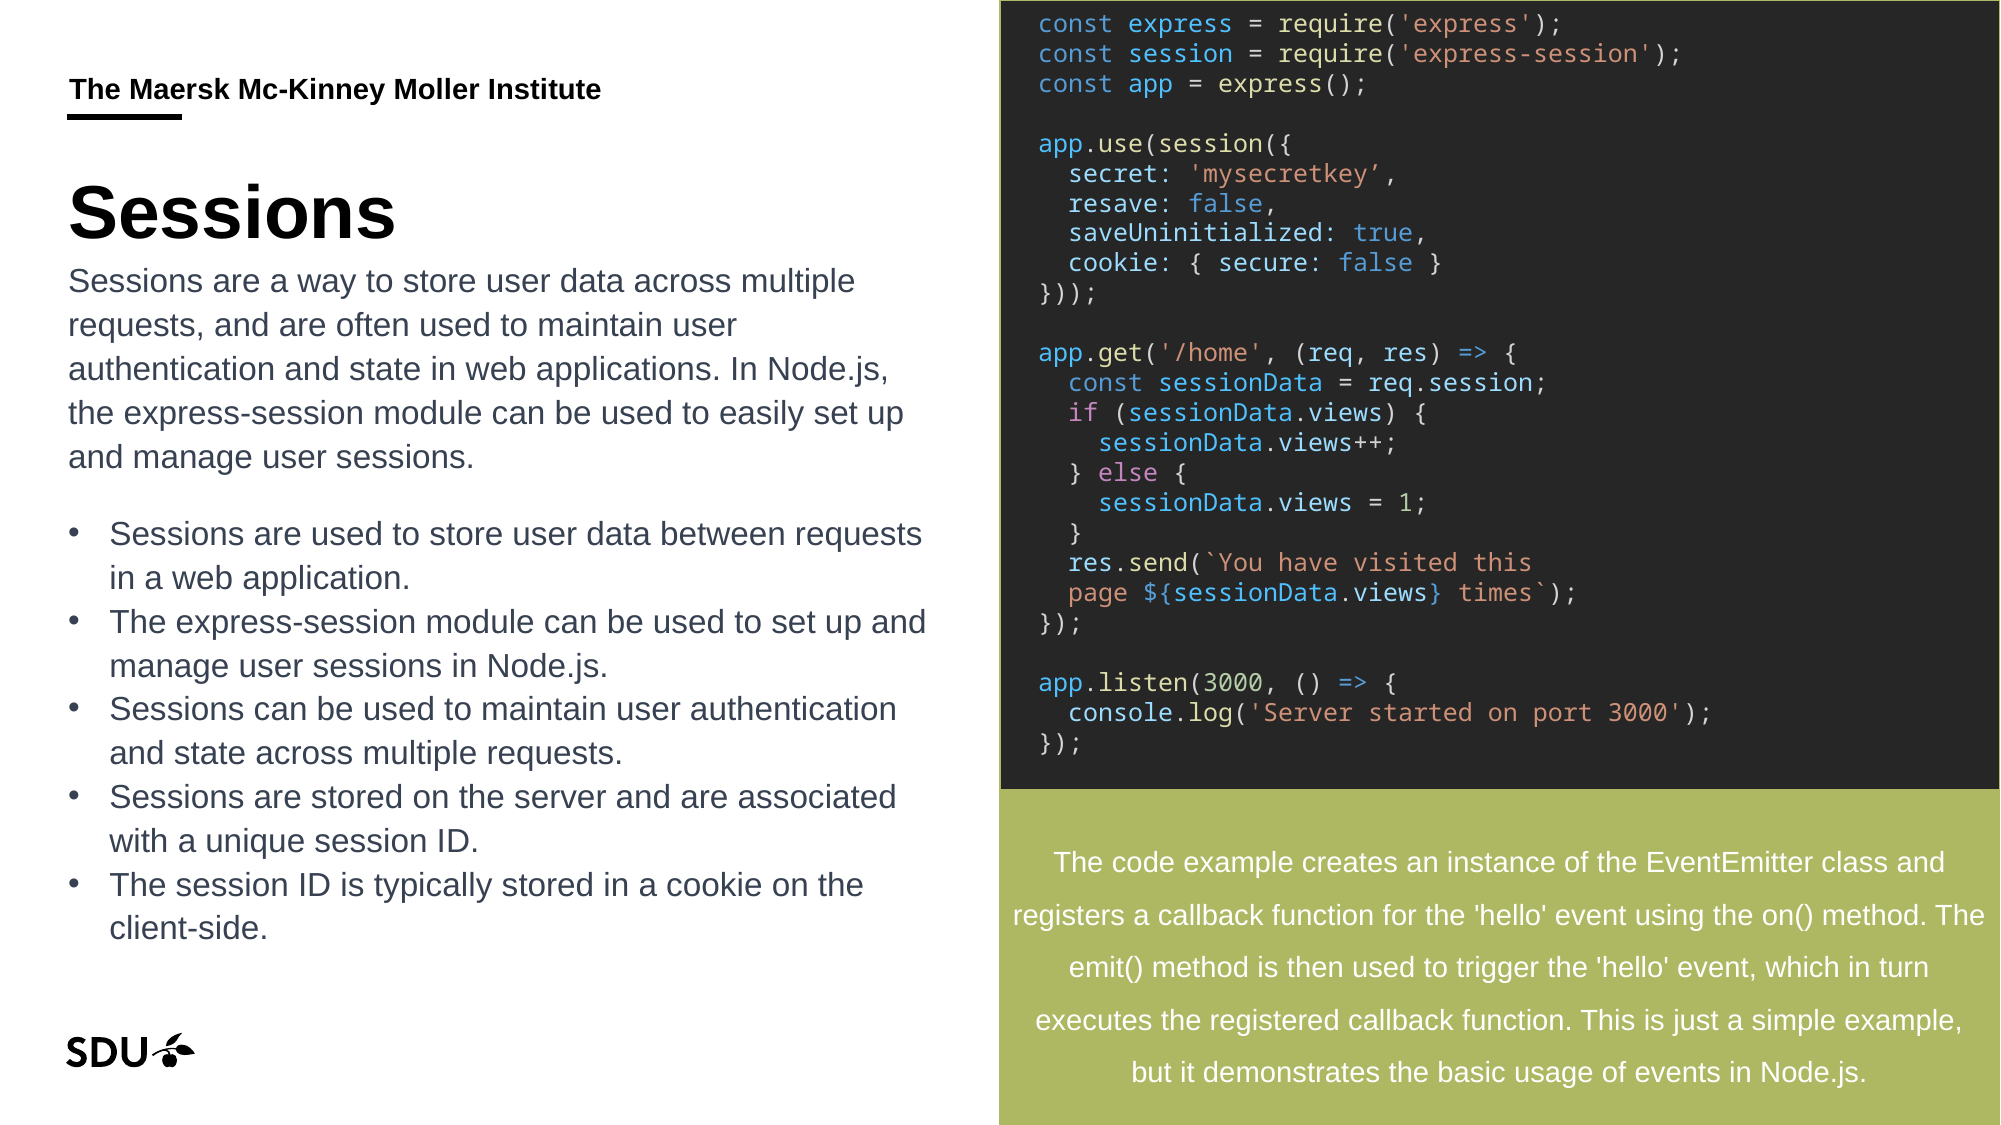

const express = require('express');
const session = require('express-session');
const app = express();
app.use(session({
  secret: 'mysecretkey’,
  resave: false,
  saveUninitialized: true,
  cookie: { secure: false }
}));
app.get('/home', (req, res) => {
  const sessionData = req.session;
  if (sessionData.views) {
    sessionData.views++;
  } else {
    sessionData.views = 1;
  }
  res.send(`You have visited this
  page ${sessionData.views} times`);
});
app.listen(3000, () => {
  console.log('Server started on port 3000');
});

# Sessions
Sessions are a way to store user data across multiple requests, and are often used to maintain user authentication and state in web applications. In Node.js, the express-session module can be used to easily set up and manage user sessions.
Sessions are used to store user data between requests in a web application.
The express-session module can be used to set up and manage user sessions in Node.js.
Sessions can be used to maintain user authentication and state across multiple requests.
Sessions are stored on the server and are associated with a unique session ID.
The session ID is typically stored in a cookie on the client-side.
The code example creates an instance of the EventEmitter class and registers a callback function for the 'hello' event using the on() method. The emit() method is then used to trigger the 'hello' event, which in turn executes the registered callback function. This is just a simple example, but it demonstrates the basic usage of events in Node.js.
18/09/2024
58